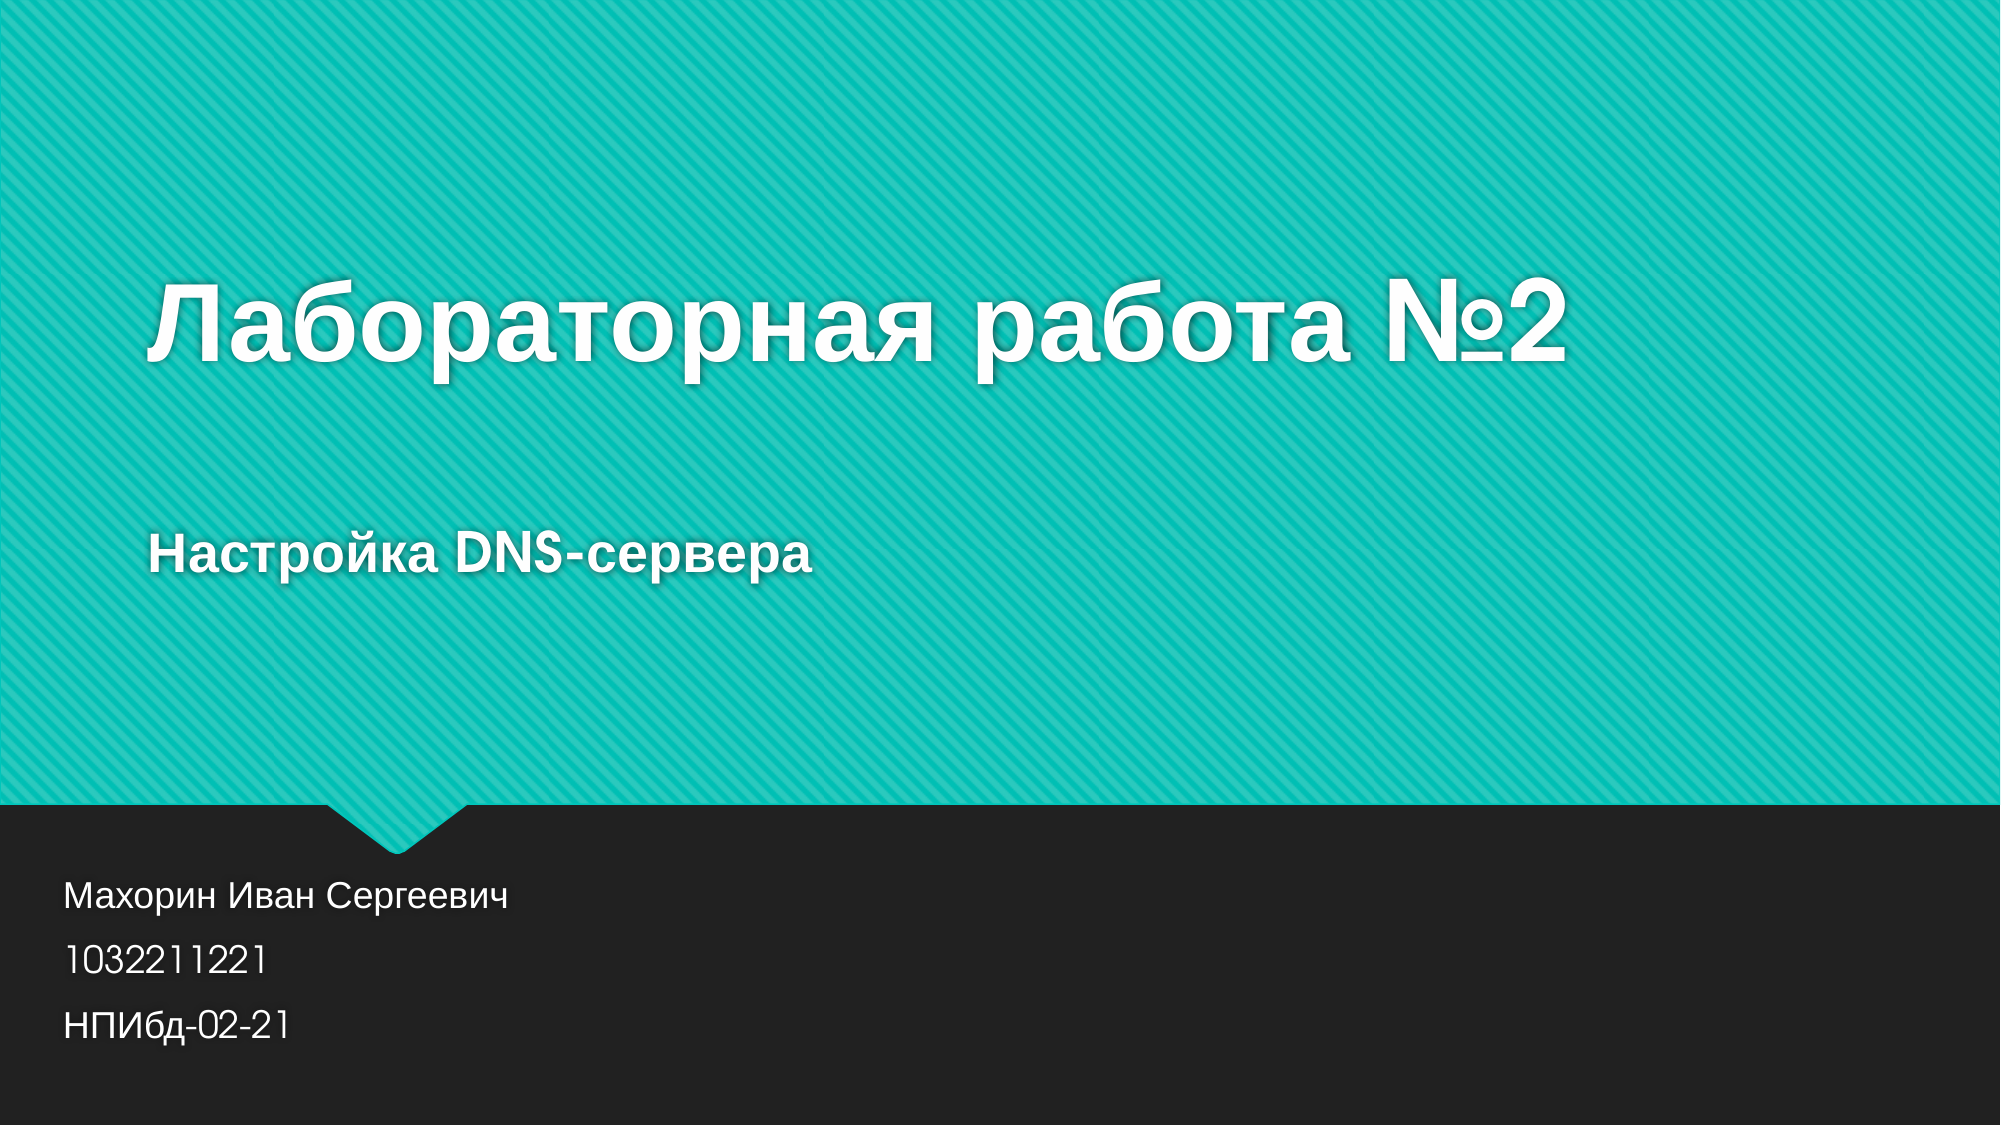

# Лабораторная работа №2 Настройка DNS-сервера
Махорин Иван Сергеевич
1032211221
НПИбд-02-21